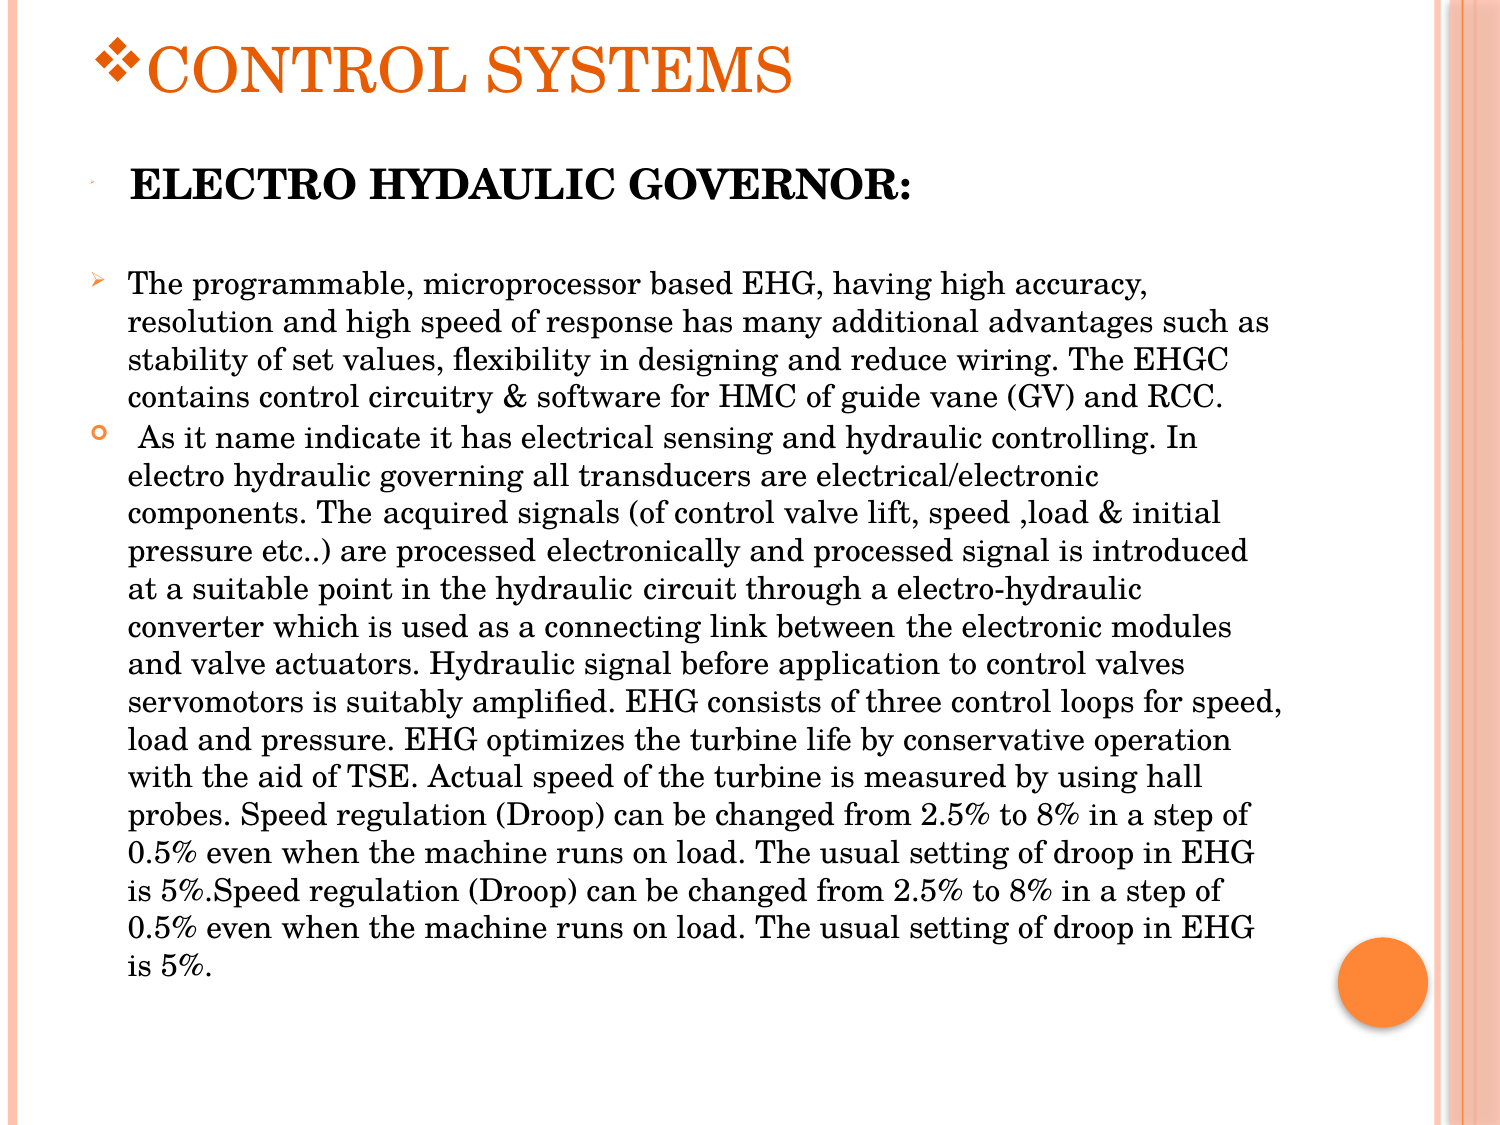

# CONTROL SYSTEMS
 ELECTRO HYDAULIC GOVERNOR:

The programmable, microprocessor based EHG, having high accuracy, resolution and high speed of response has many additional advantages such as stability of set values, flexibility in designing and reduce wiring. The EHGC contains control circuitry & software for HMC of guide vane (GV) and RCC.
 As it name indicate it has electrical sensing and hydraulic controlling. In electro hydraulic governing all transducers are electrical/electronic components. The acquired signals (of control valve lift, speed ,load & initial pressure etc..) are processed electronically and processed signal is introduced at a suitable point in the hydraulic circuit through a electro-hydraulic converter which is used as a connecting link between the electronic modules and valve actuators. Hydraulic signal before application to control valves servomotors is suitably amplified. EHG consists of three control loops for speed, load and pressure. EHG optimizes the turbine life by conservative operation with the aid of TSE. Actual speed of the turbine is measured by using hall probes. Speed regulation (Droop) can be changed from 2.5% to 8% in a step of 0.5% even when the machine runs on load. The usual setting of droop in EHG is 5%.Speed regulation (Droop) can be changed from 2.5% to 8% in a step of 0.5% even when the machine runs on load. The usual setting of droop in EHG is 5%.